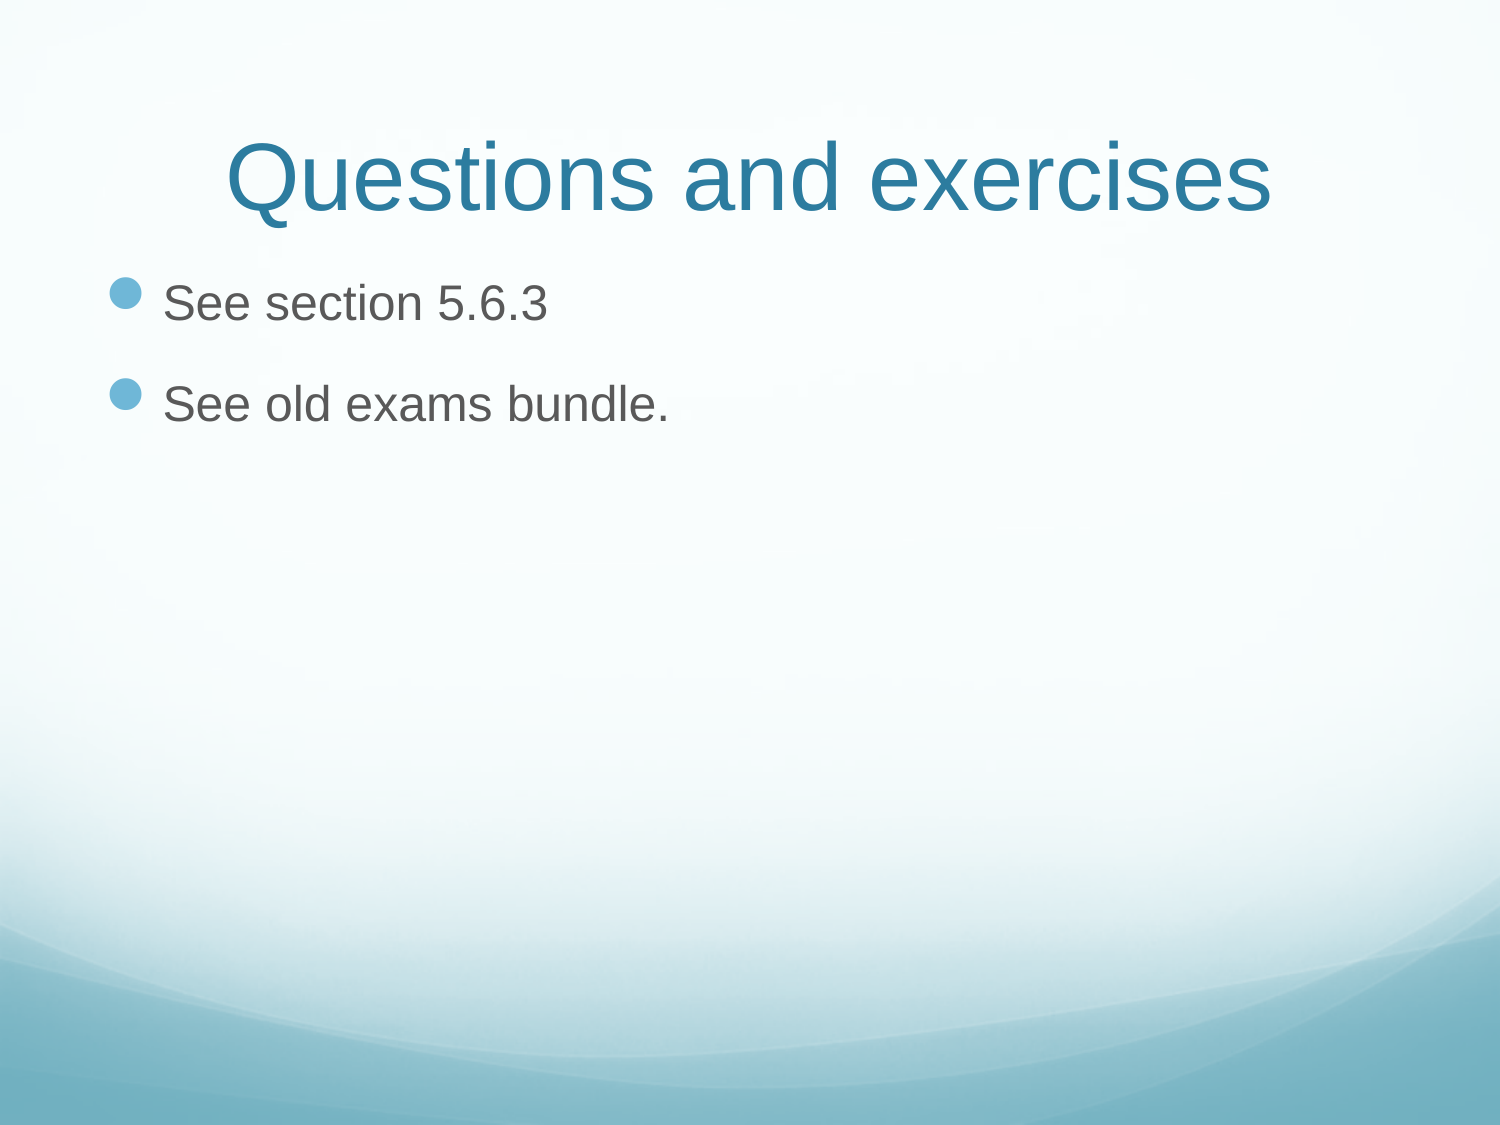

# Questions and exercises
See section 5.6.3
See old exams bundle.